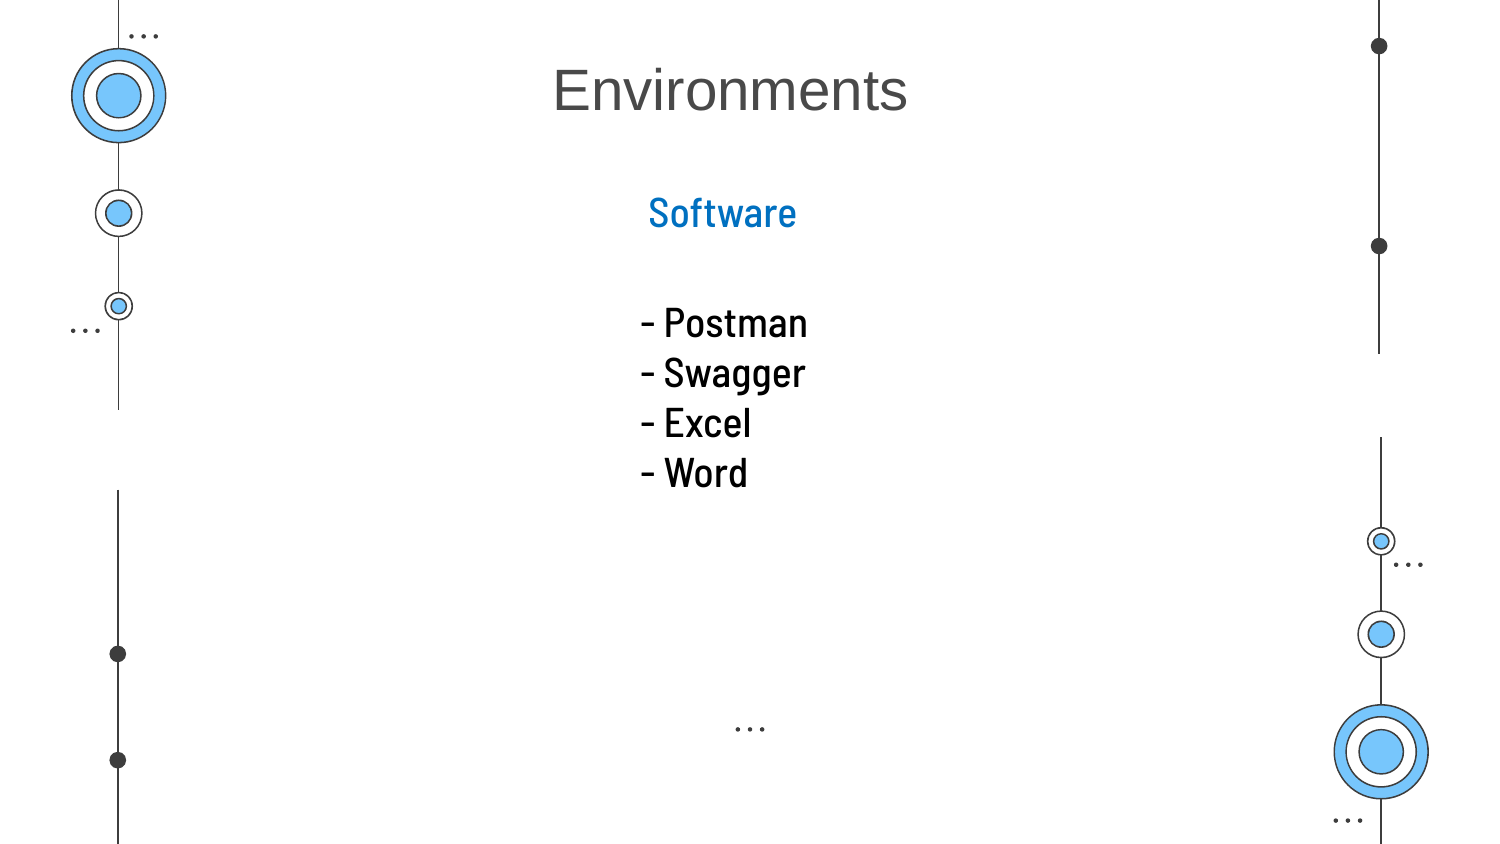

# Environments
Software
- Postman
- Swagger
- Excel
- Word